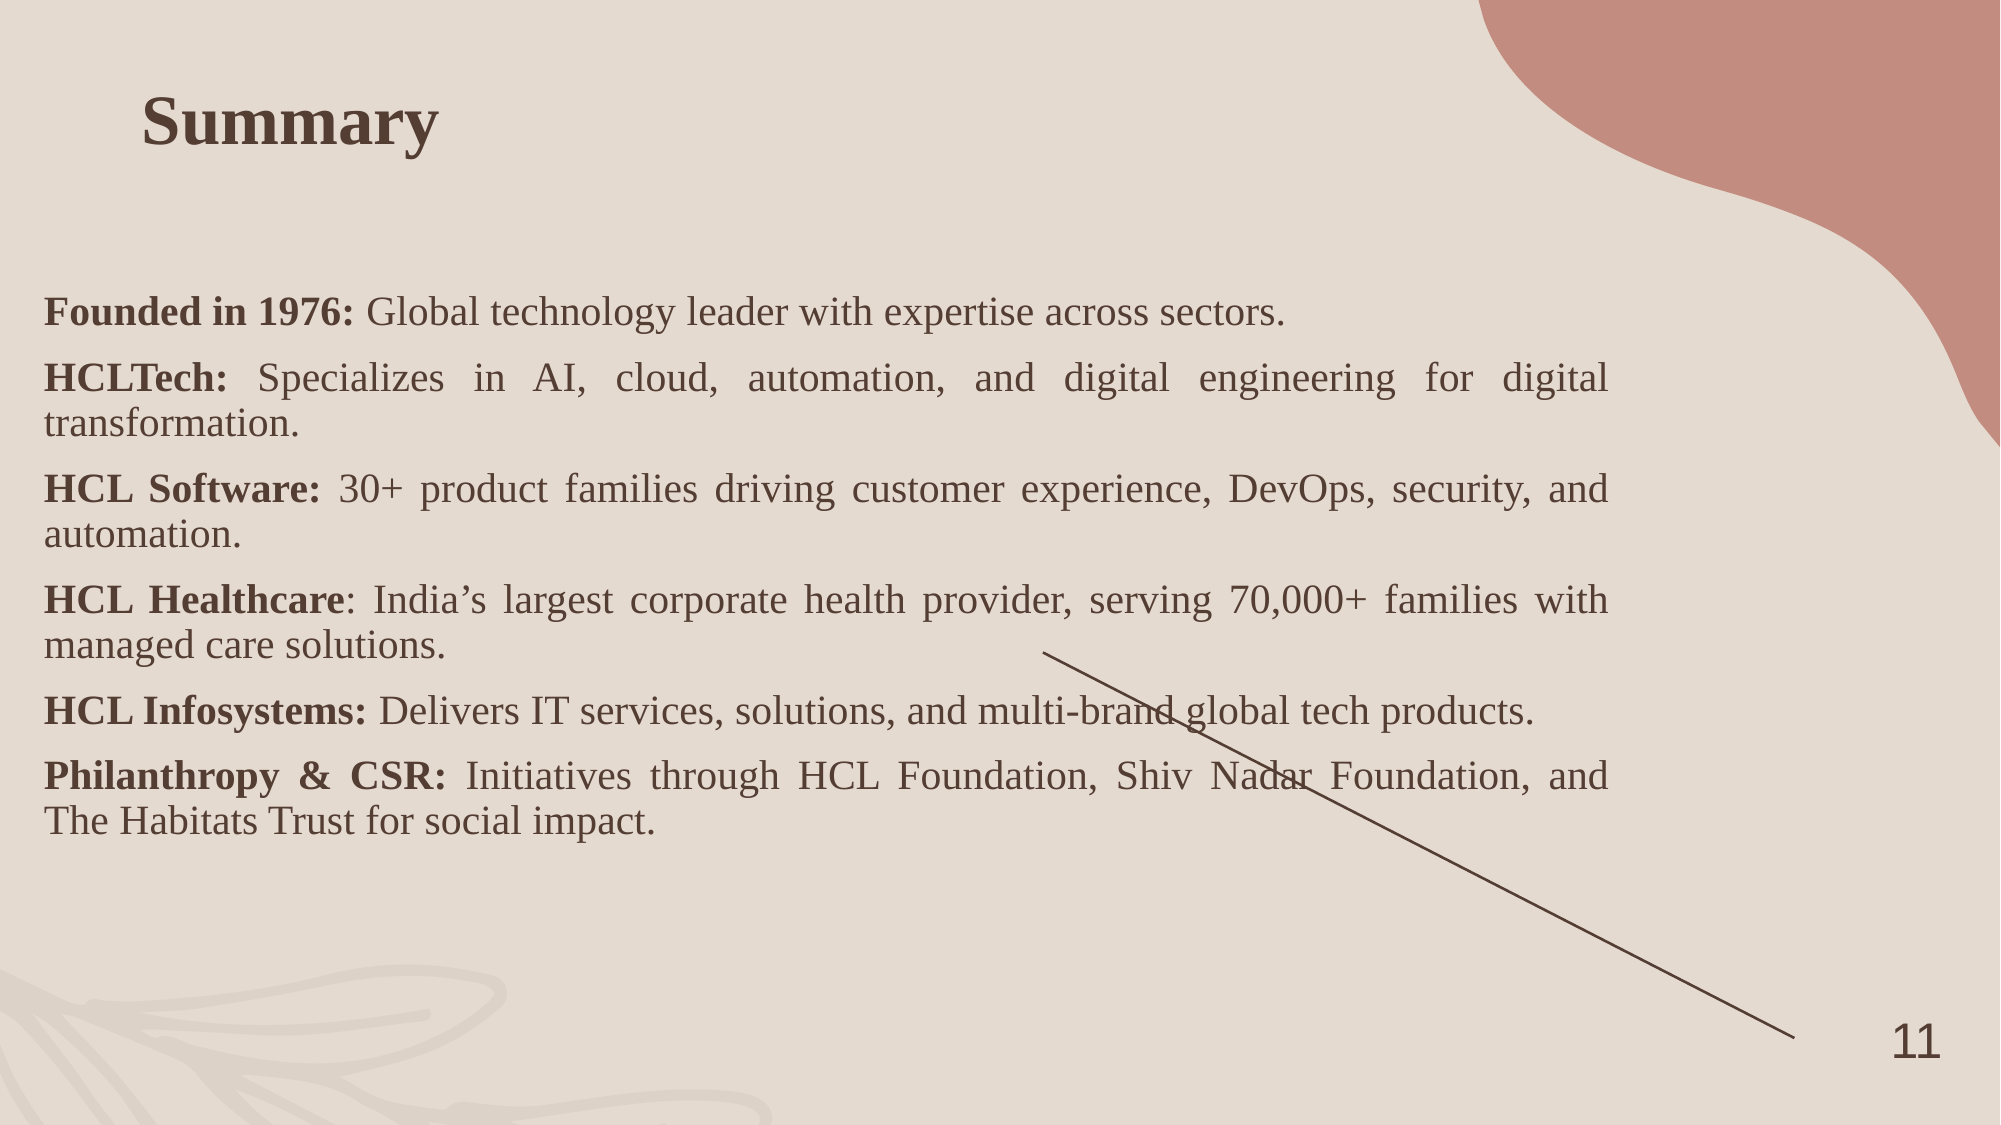

# Summary
Founded in 1976: Global technology leader with expertise across sectors.
HCLTech: Specializes in AI, cloud, automation, and digital engineering for digital transformation.
HCL Software: 30+ product families driving customer experience, DevOps, security, and automation.
HCL Healthcare: India’s largest corporate health provider, serving 70,000+ families with managed care solutions.
HCL Infosystems: Delivers IT services, solutions, and multi-brand global tech products.
Philanthropy & CSR: Initiatives through HCL Foundation, Shiv Nadar Foundation, and The Habitats Trust for social impact.
11